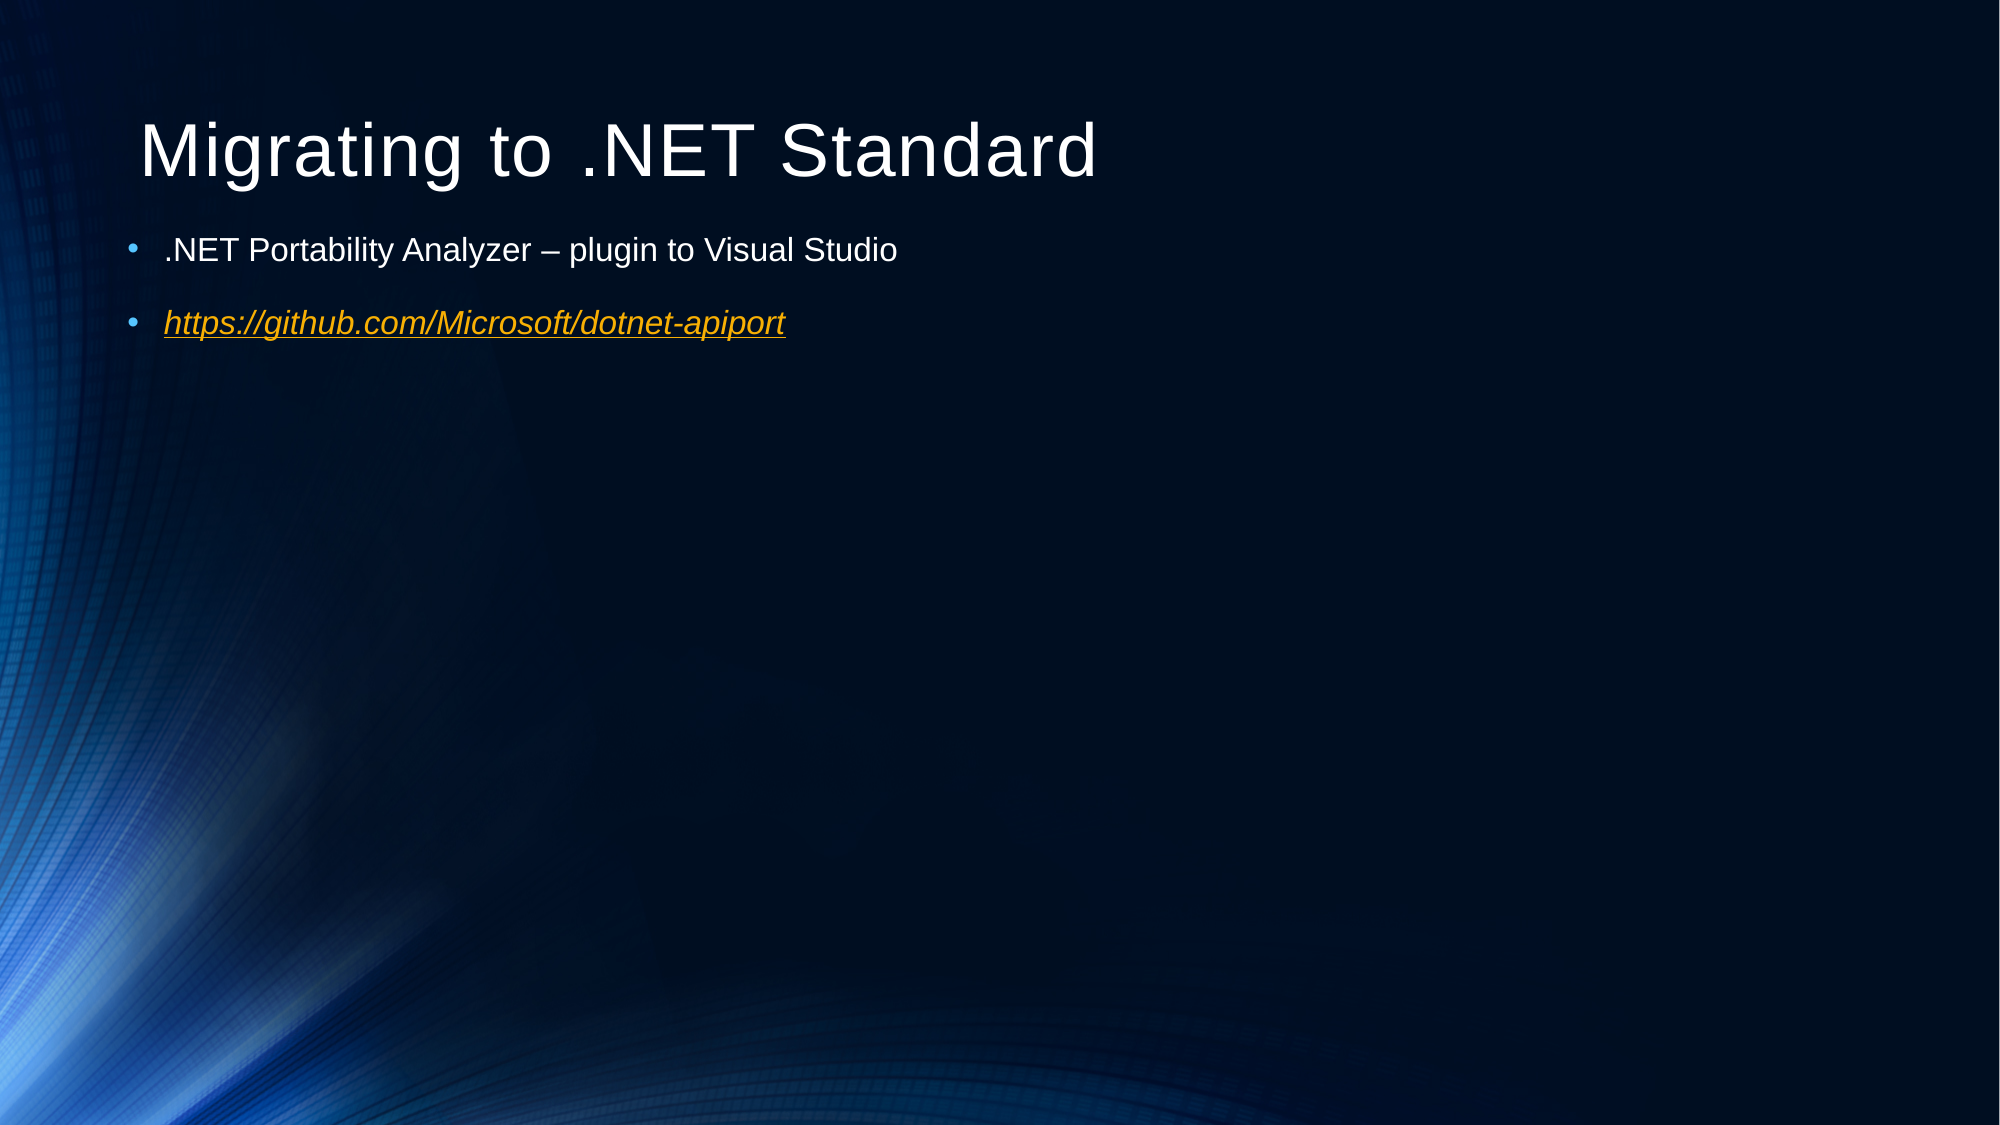

# Migrating to .NET Standard
.NET Portability Analyzer – plugin to Visual Studio
https://github.com/Microsoft/dotnet-apiport